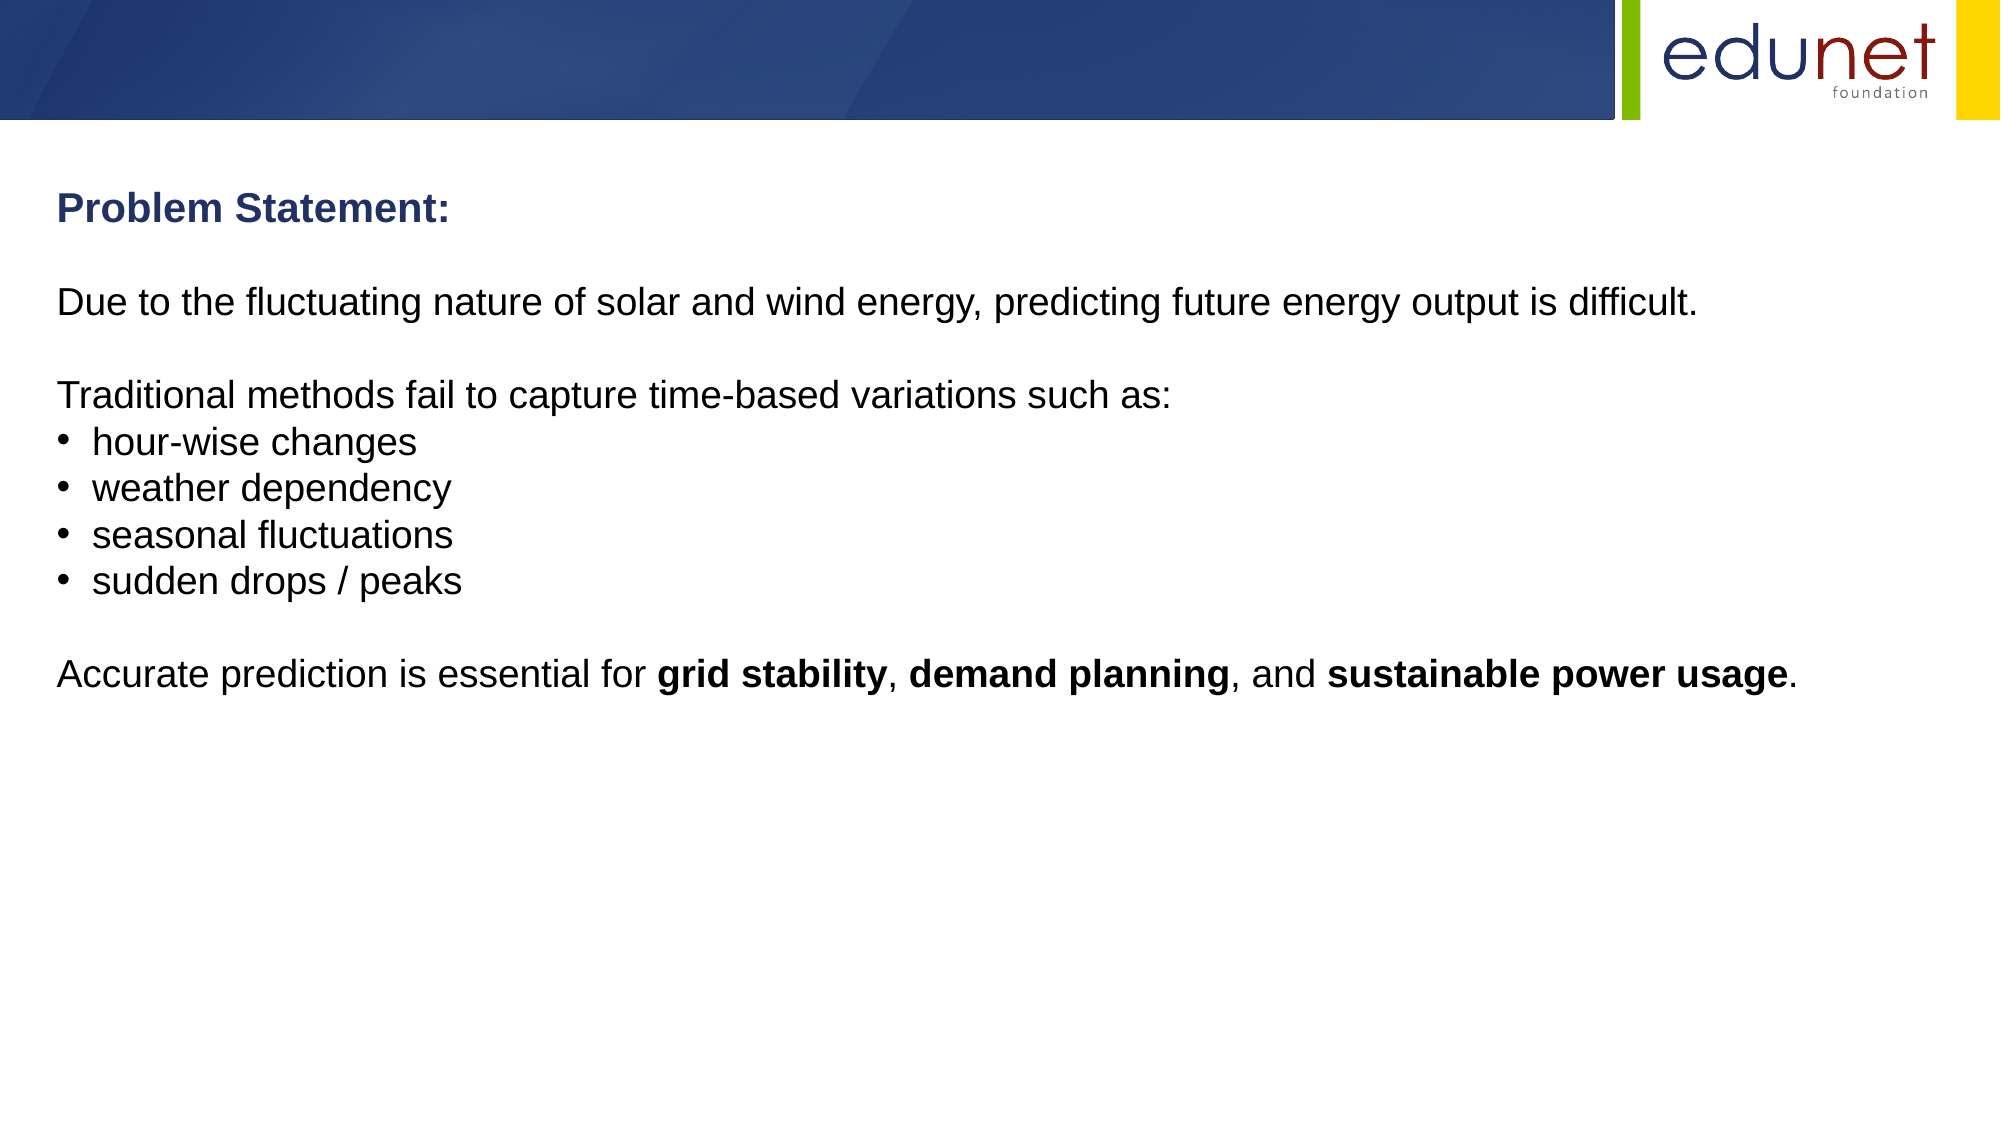

Problem Statement:
Due to the fluctuating nature of solar and wind energy, predicting future energy output is difficult.
Traditional methods fail to capture time-based variations such as:
hour-wise changes
weather dependency
seasonal fluctuations
sudden drops / peaks

Accurate prediction is essential for grid stability, demand planning, and sustainable power usage.